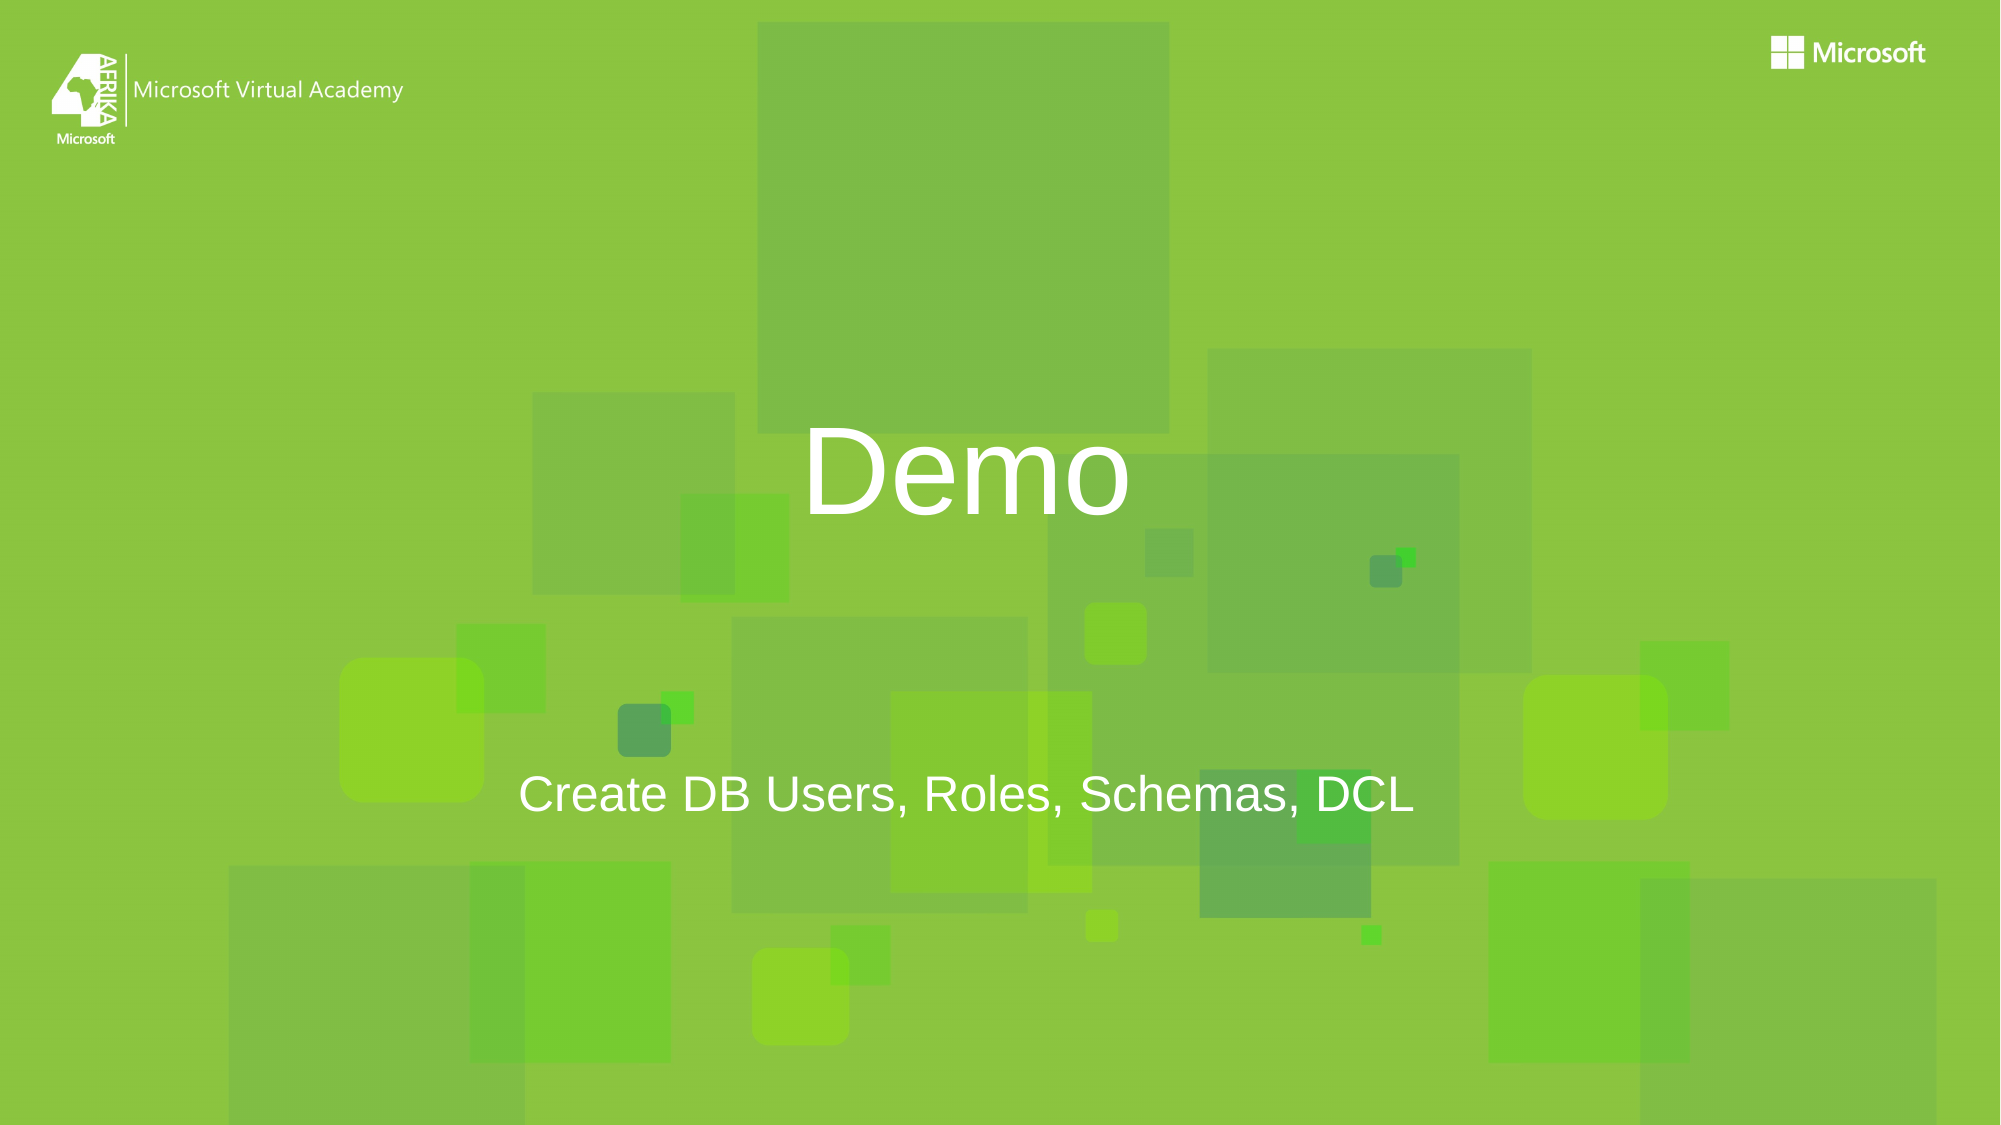

# Demo
Create DB Users, Roles, Schemas, DCL